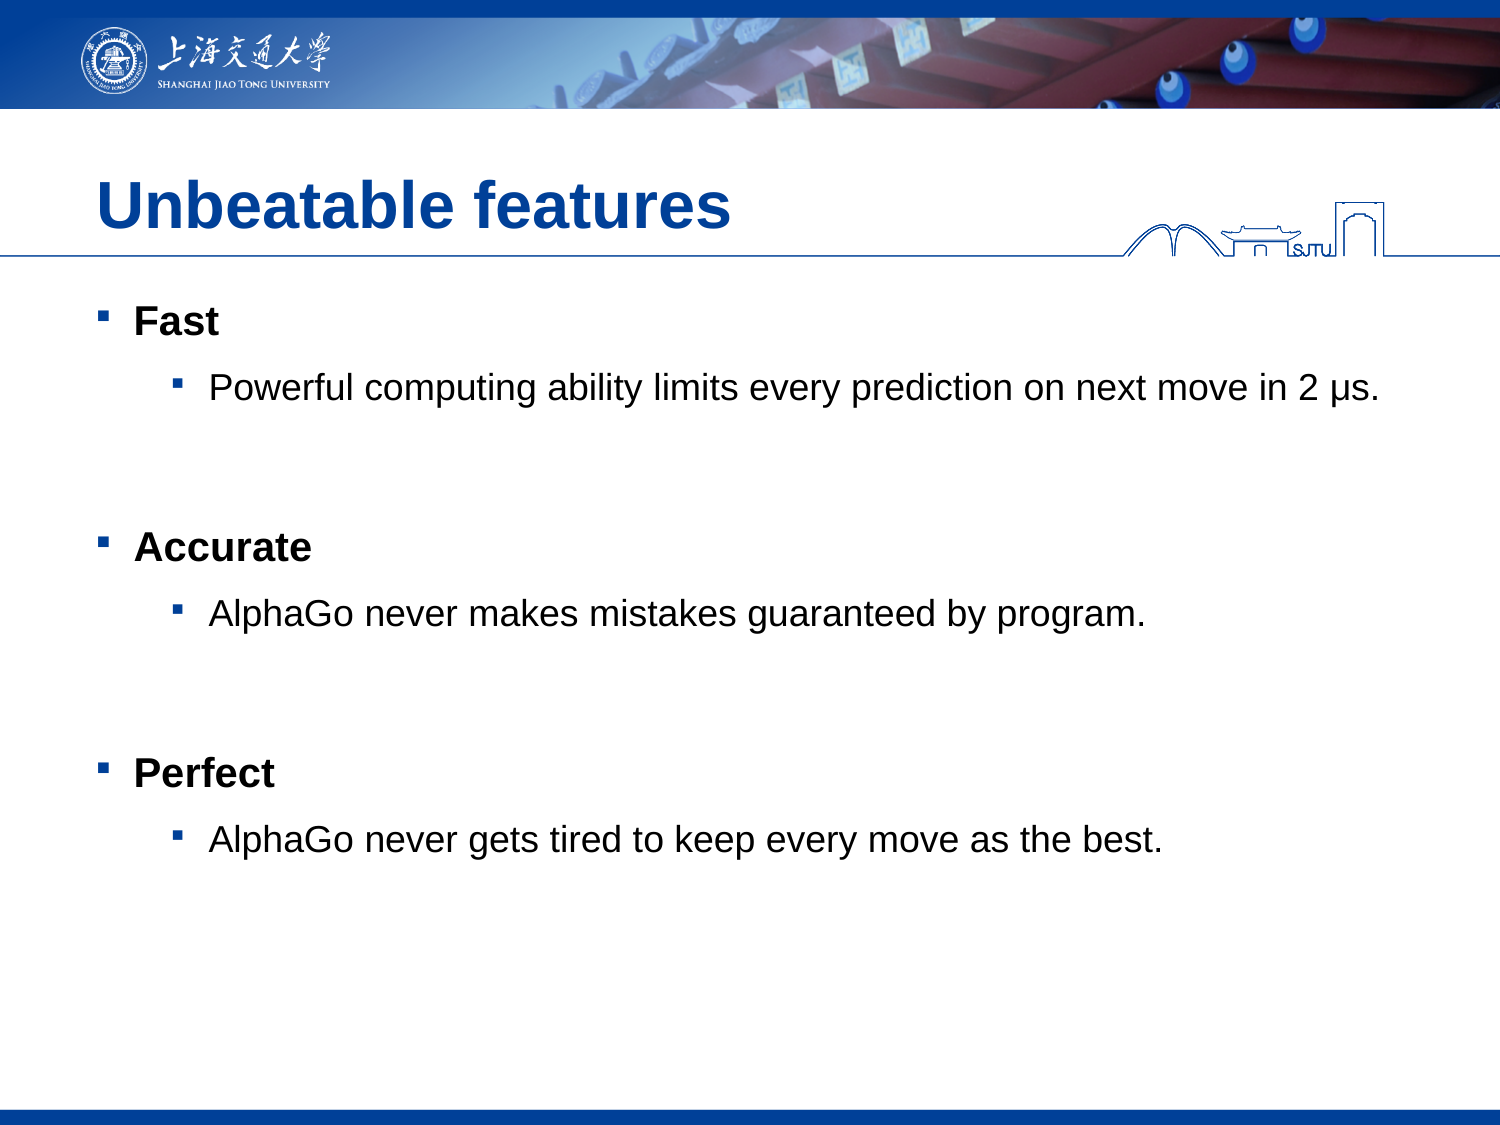

# Unbeatable features
Fast
Powerful computing ability limits every prediction on next move in 2 μs.

Accurate
AlphaGo never makes mistakes guaranteed by program.

Perfect
AlphaGo never gets tired to keep every move as the best.